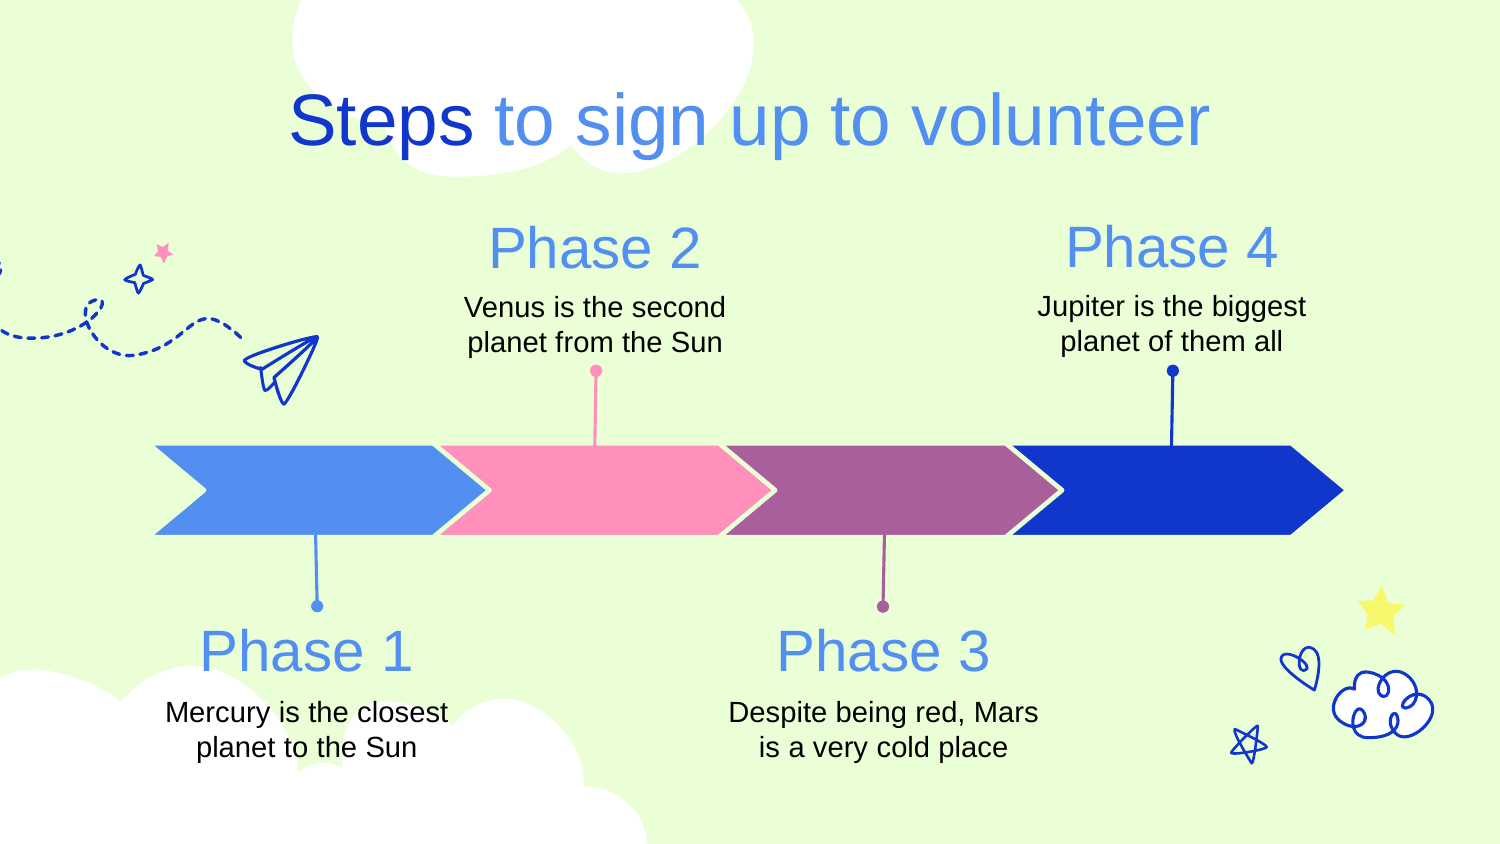

# Steps to sign up to volunteer

Phase 4
Phase 2
Jupiter is the biggest planet of them all
Venus is the second planet from the Sun

Phase 1
Phase 3
Mercury is the closest planet to the Sun
Despite being red, Mars is a very cold place